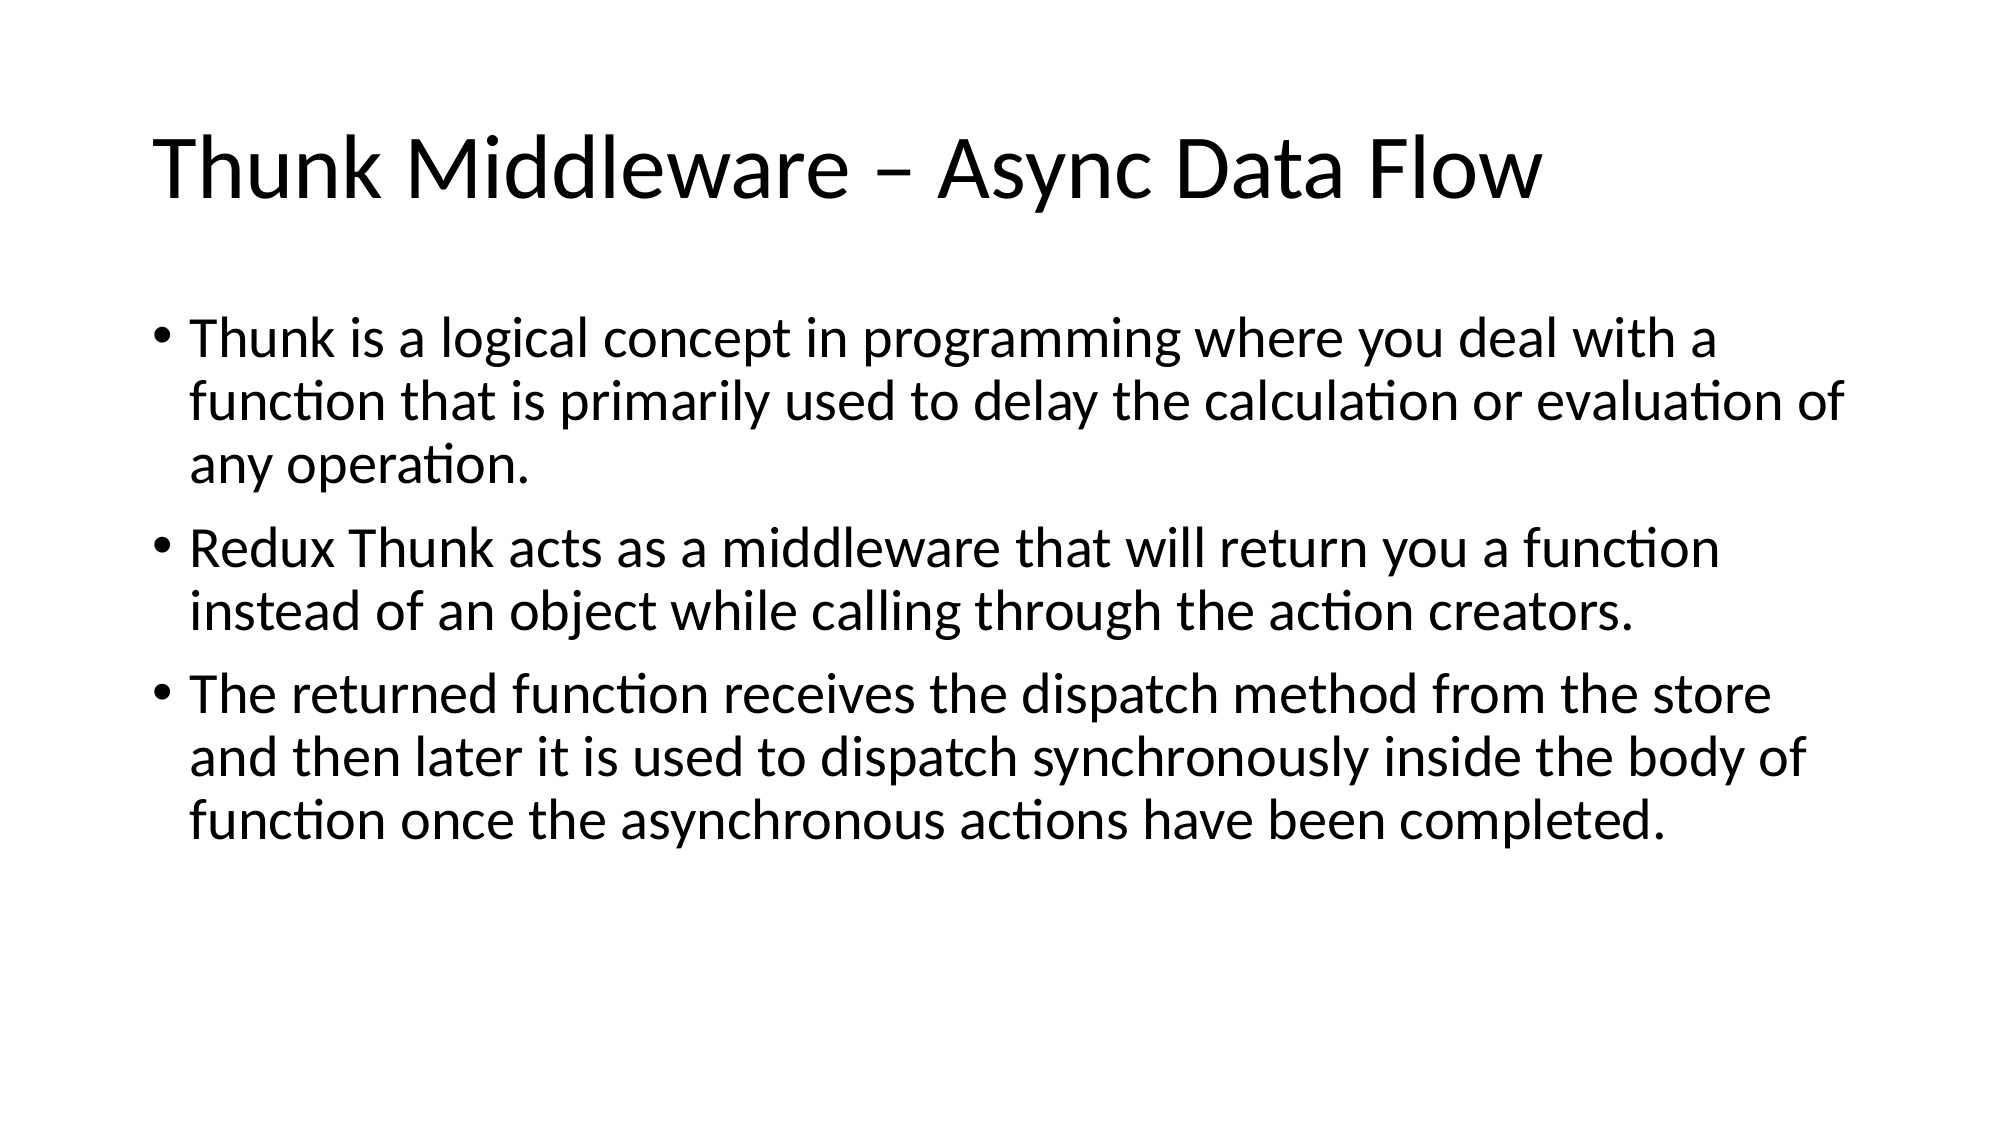

# Thunk Middleware – Async Data Flow
Thunk is a logical concept in programming where you deal with a function that is primarily used to delay the calculation or evaluation of any operation.
Redux Thunk acts as a middleware that will return you a function instead of an object while calling through the action creators.
The returned function receives the dispatch method from the store and then later it is used to dispatch synchronously inside the body of function once the asynchronous actions have been completed.